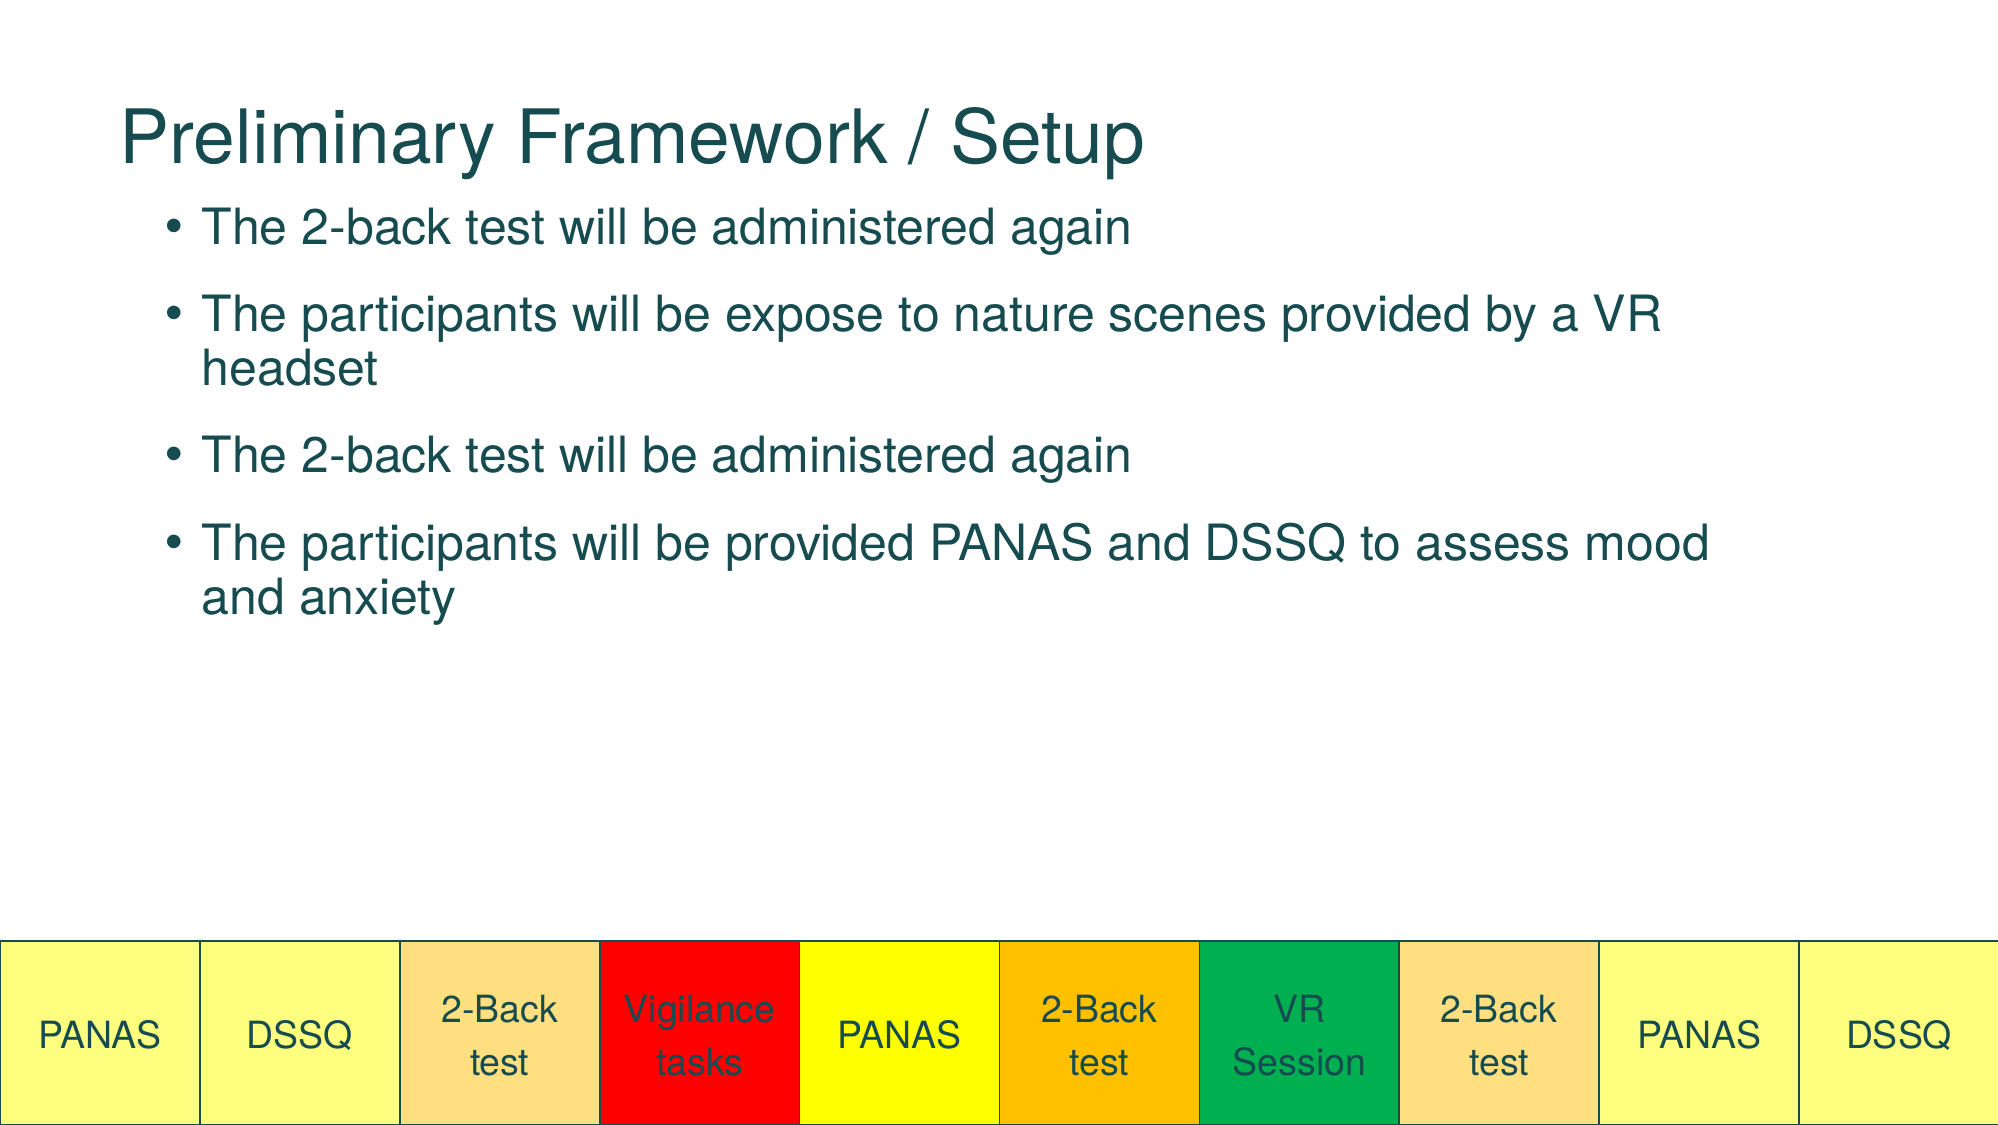

# Preliminary Framework / Setup
The 2-back test will be administered again
The participants will be expose to nature scenes provided by a VR headset
The 2-back test will be administered again
The participants will be provided PANAS and DSSQ to assess mood and anxiety
| PANAS | DSSQ | 2-Back test | Vigilance tasks | PANAS | 2-Back test | VR Session | 2-Back test | PANAS | DSSQ |
| --- | --- | --- | --- | --- | --- | --- | --- | --- | --- |